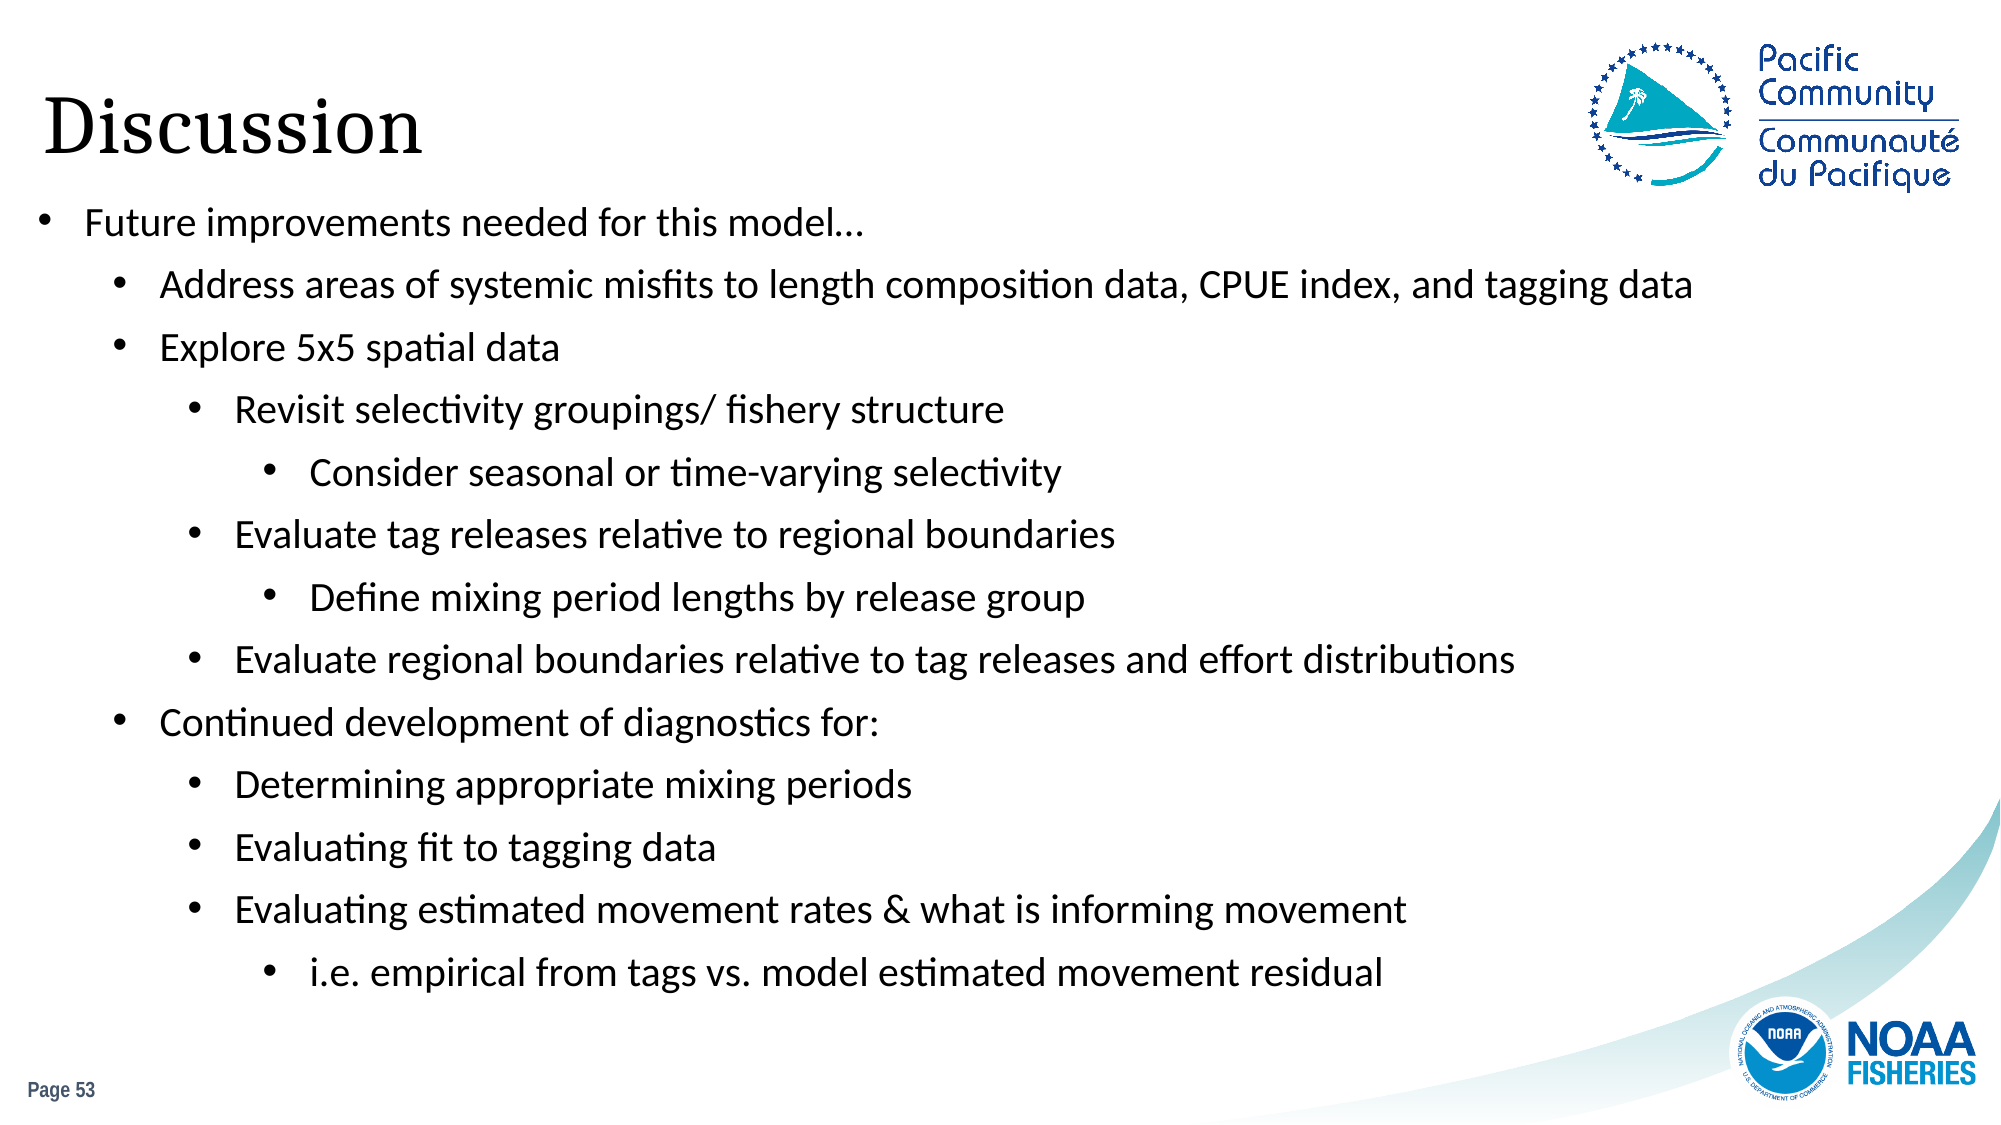

Discussion
Future improvements needed for this model…
Address areas of systemic misfits to length composition data, CPUE index, and tagging data
Explore 5x5 spatial data
Revisit selectivity groupings/ fishery structure
Consider seasonal or time-varying selectivity
Evaluate tag releases relative to regional boundaries
Define mixing period lengths by release group
Evaluate regional boundaries relative to tag releases and effort distributions
Continued development of diagnostics for:
Determining appropriate mixing periods
Evaluating fit to tagging data
Evaluating estimated movement rates & what is informing movement
i.e. empirical from tags vs. model estimated movement residual